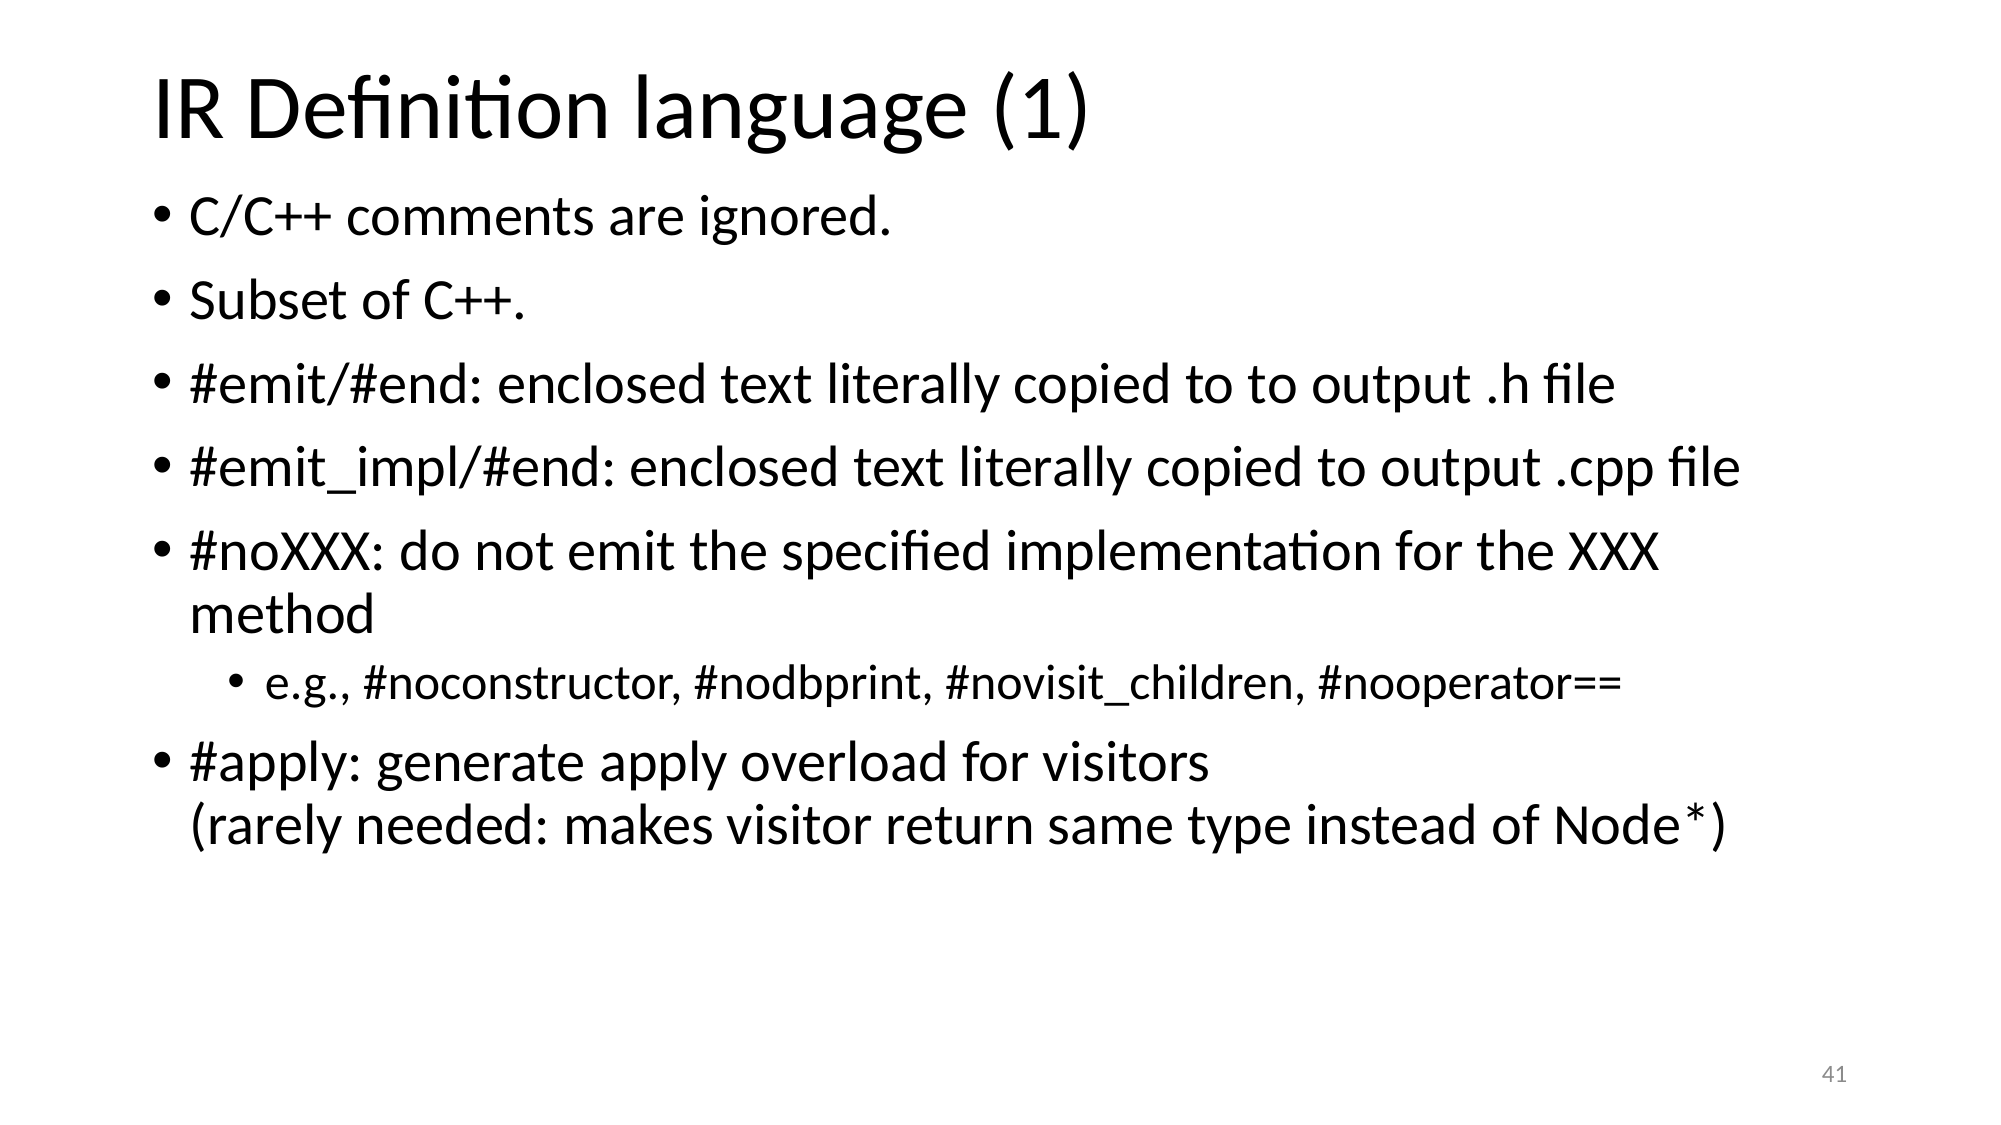

# IR Definition language (1)
C/C++ comments are ignored.
Subset of C++.
#emit/#end: enclosed text literally copied to to output .h file
#emit_impl/#end: enclosed text literally copied to output .cpp file
#noXXX: do not emit the specified implementation for the XXX method
e.g., #noconstructor, #nodbprint, #novisit_children, #nooperator==
#apply: generate apply overload for visitors
(rarely needed: makes visitor return same type instead of Node*)

41